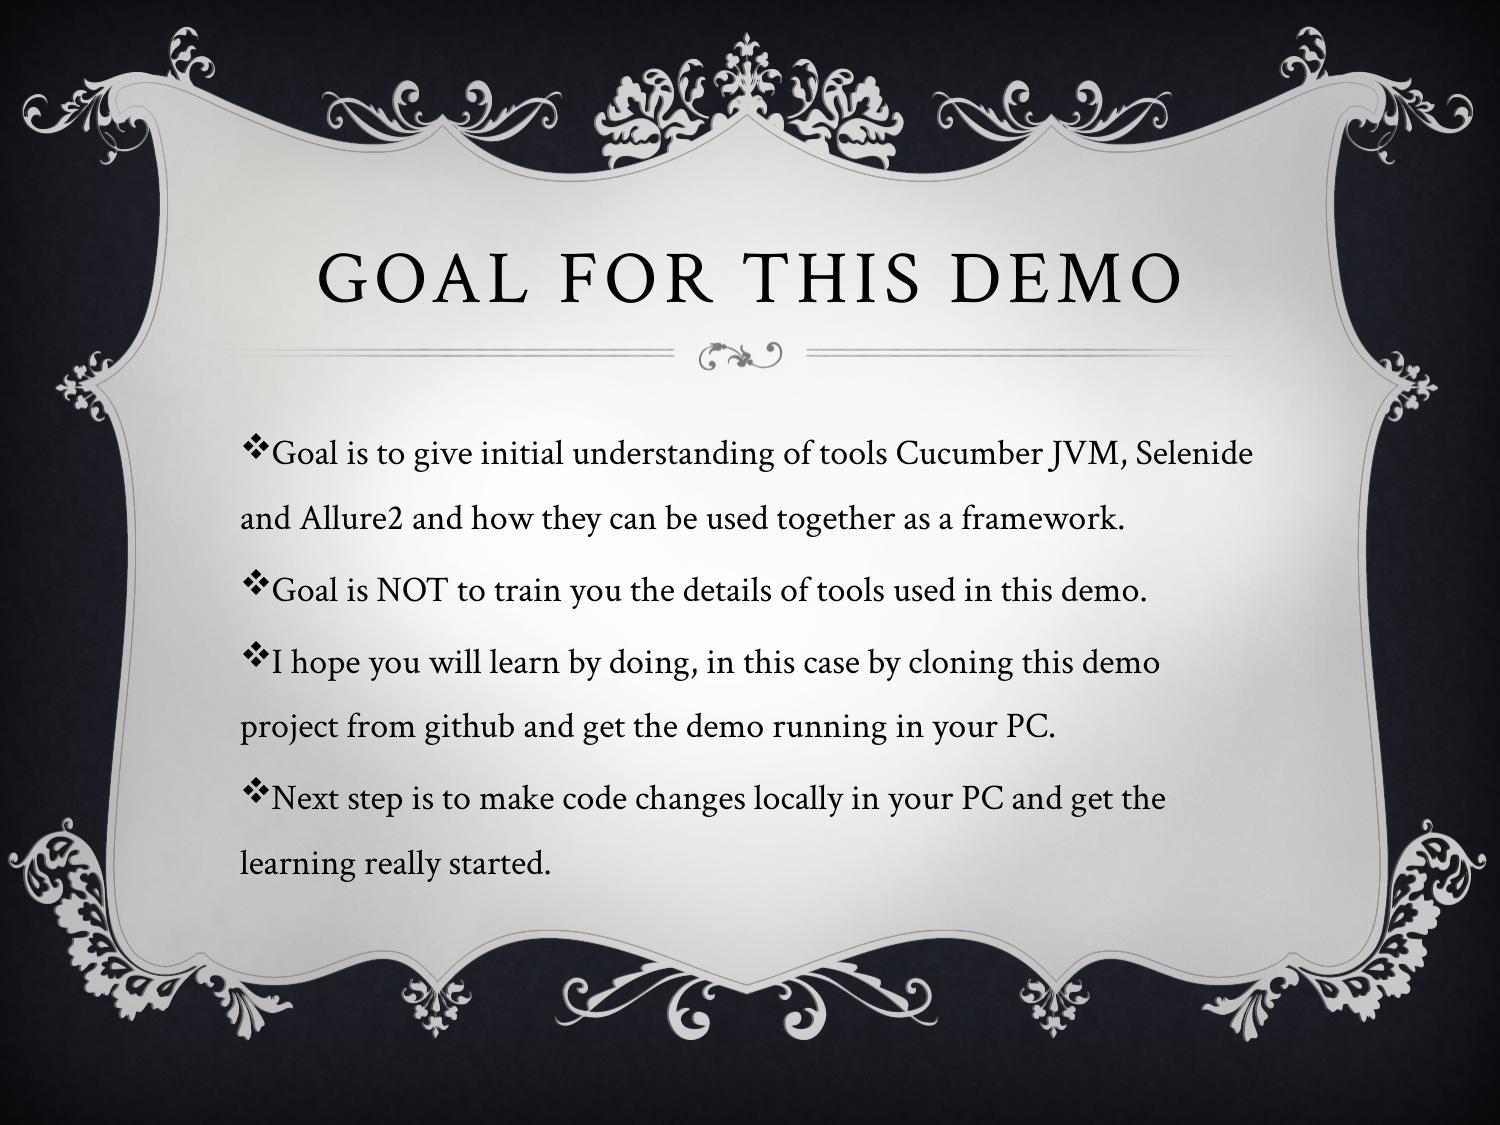

# Goal for this demo
Goal is to give initial understanding of tools Cucumber JVM, Selenide and Allure2 and how they can be used together as a framework.
Goal is NOT to train you the details of tools used in this demo.
I hope you will learn by doing, in this case by cloning this demo project from github and get the demo running in your PC.
Next step is to make code changes locally in your PC and get the learning really started.